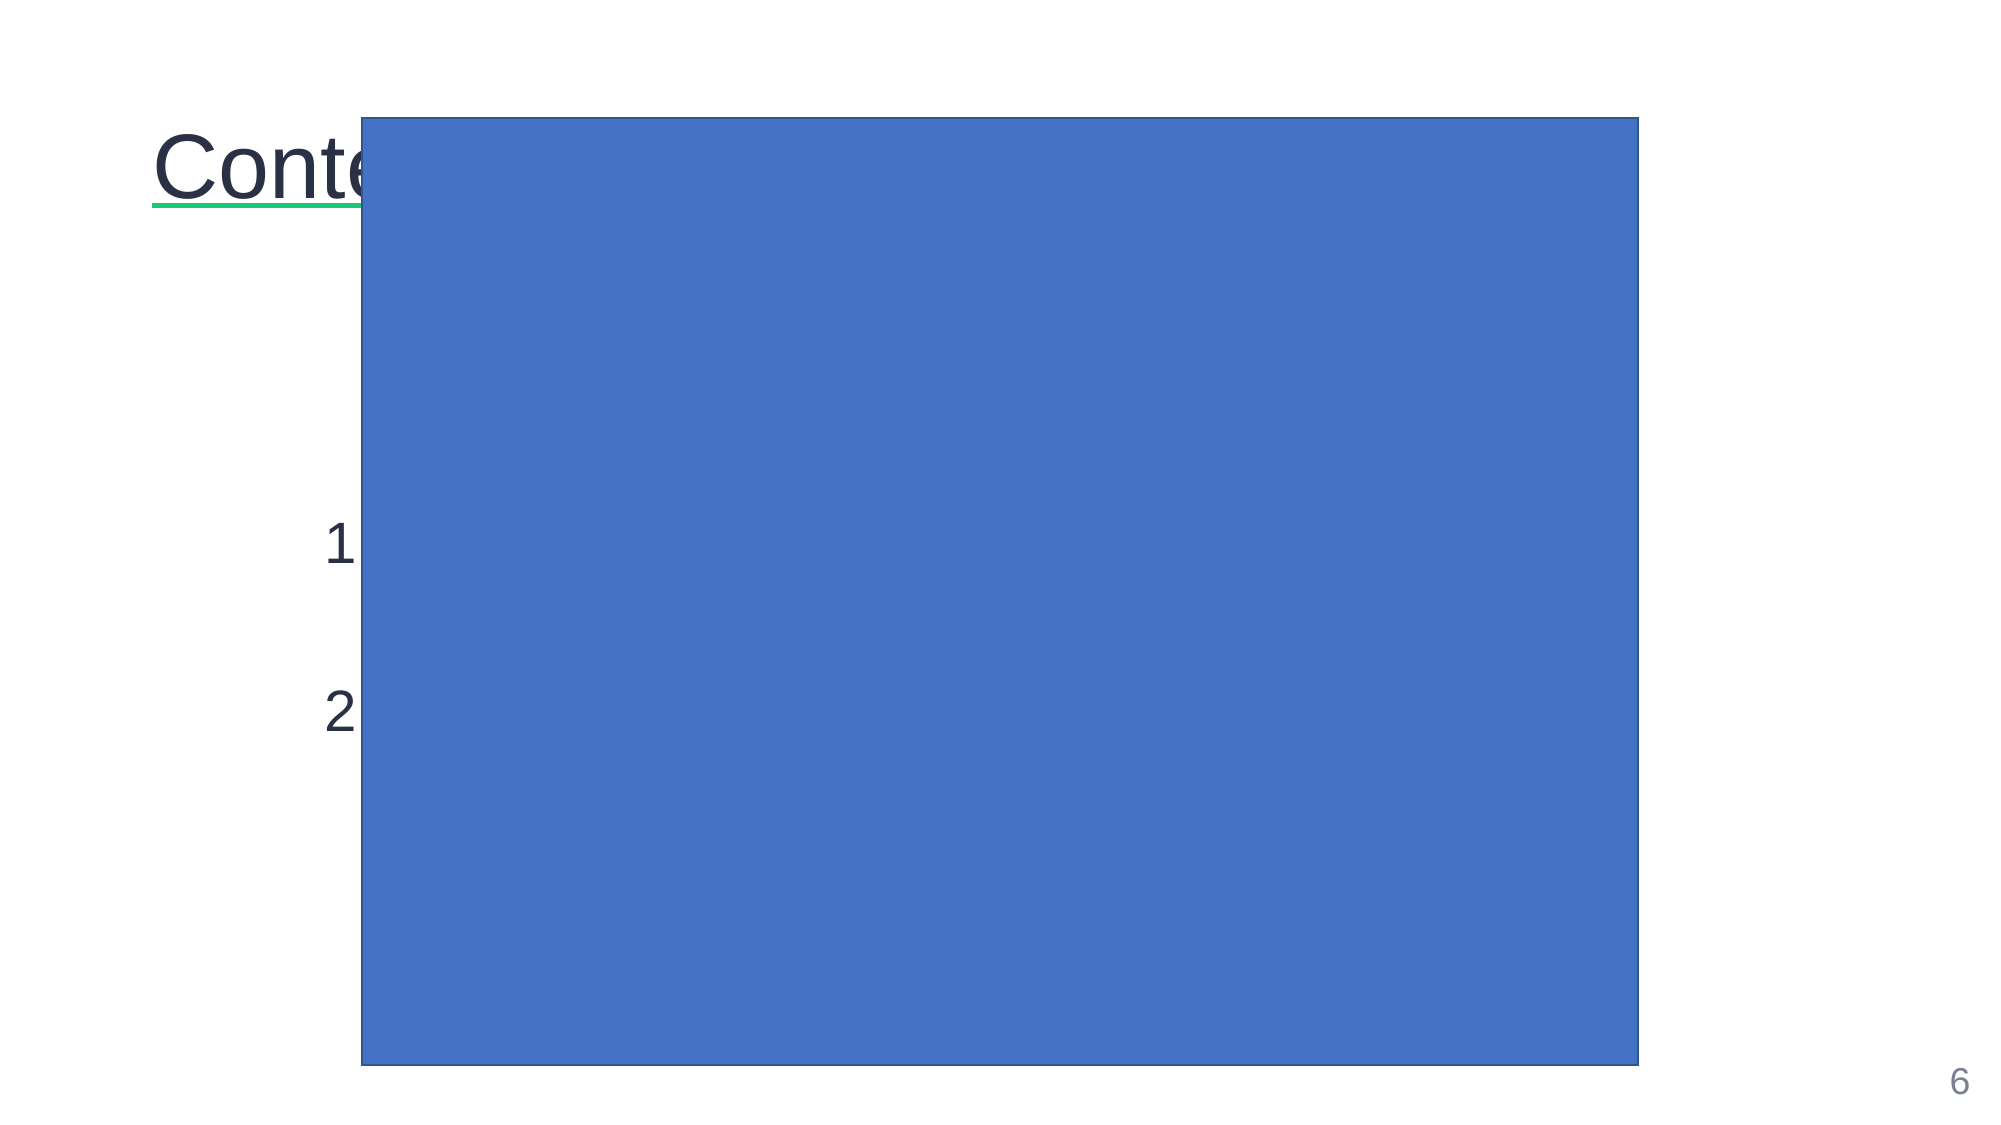

# Contexte et rappels

Expliquer le but du projet, faire un schéma

Expliquer qu’il y avait des choses à améliorer
6